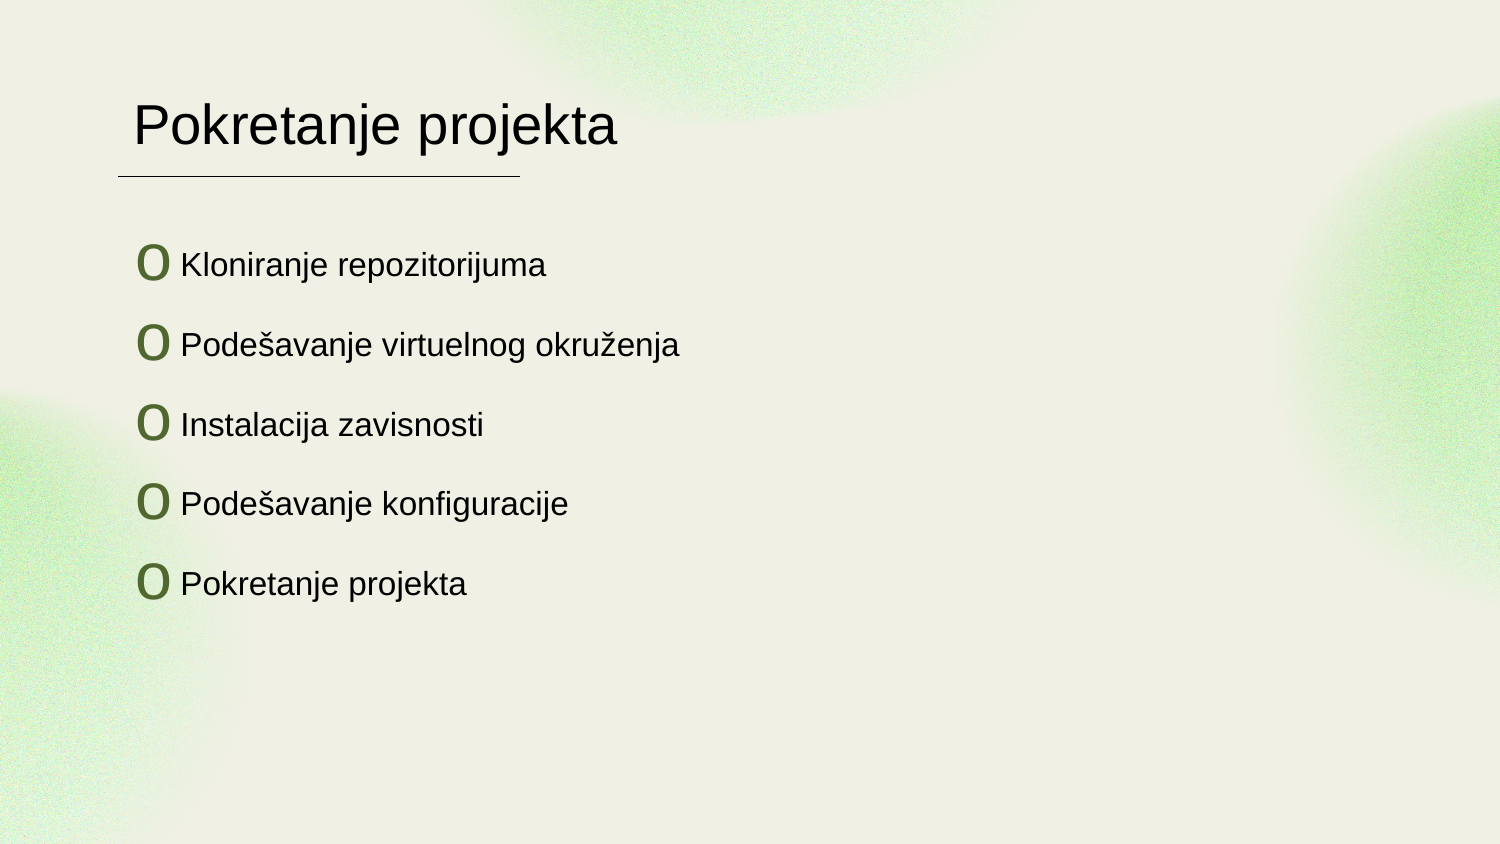

# Pokretanje projekta
Kloniranje repozitorijuma

Podešavanje virtuelnog okruženja

Instalacija zavisnosti

Podešavanje konfiguracije

Pokretanje projekta